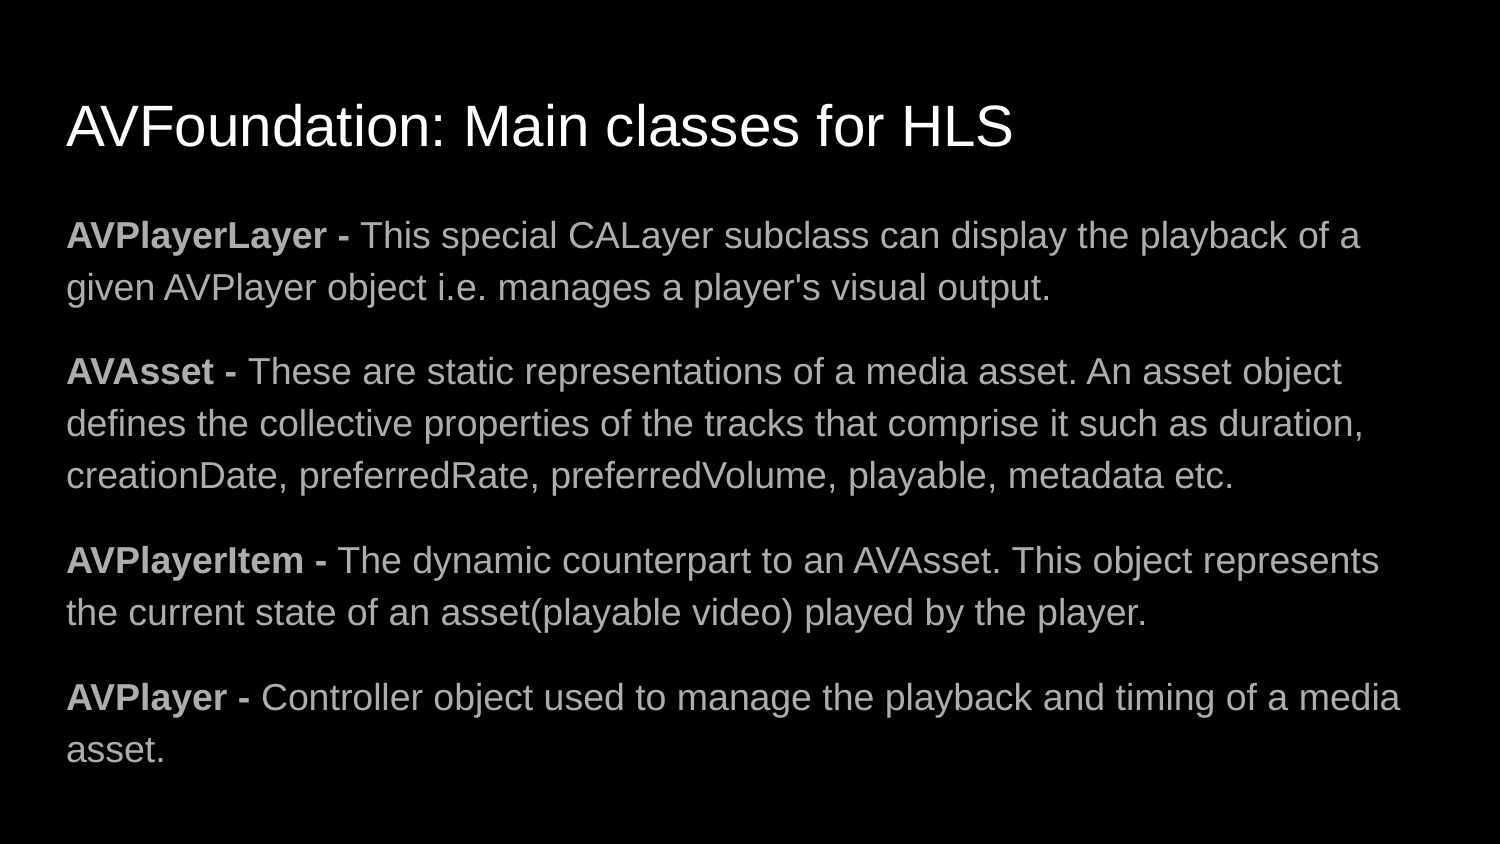

# AVFoundation: Main classes for HLS
AVPlayerLayer - This special CALayer subclass can display the playback of a given AVPlayer object i.e. manages a player's visual output.
AVAsset - These are static representations of a media asset. An asset object defines the collective properties of the tracks that comprise it such as duration, creationDate, preferredRate, preferredVolume, playable, metadata etc.
AVPlayerItem - The dynamic counterpart to an AVAsset. This object represents the current state of an asset(playable video) played by the player.
AVPlayer - Controller object used to manage the playback and timing of a media asset.